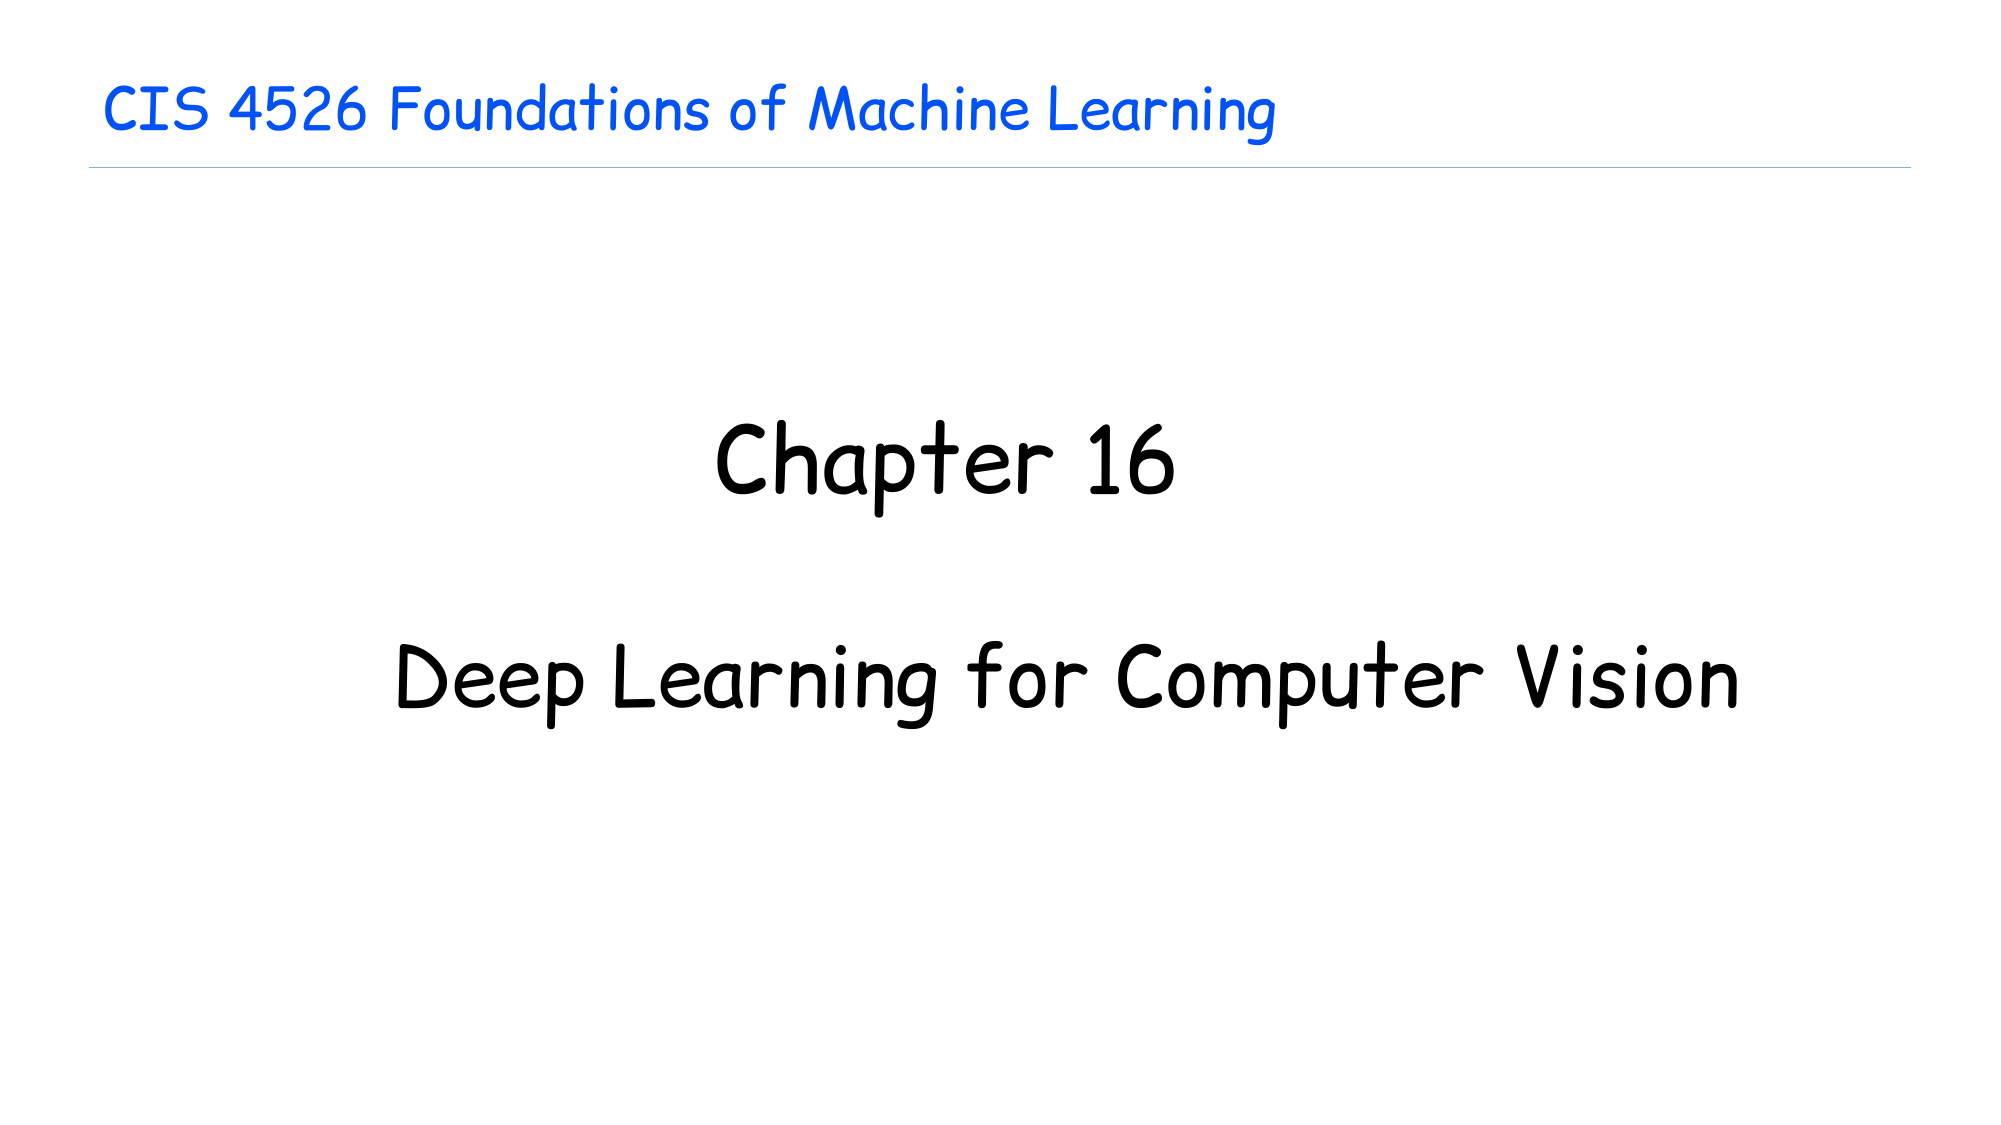

# CIS 4526 Foundations of Machine Learning
Chapter 16
Deep Learning for Computer Vision